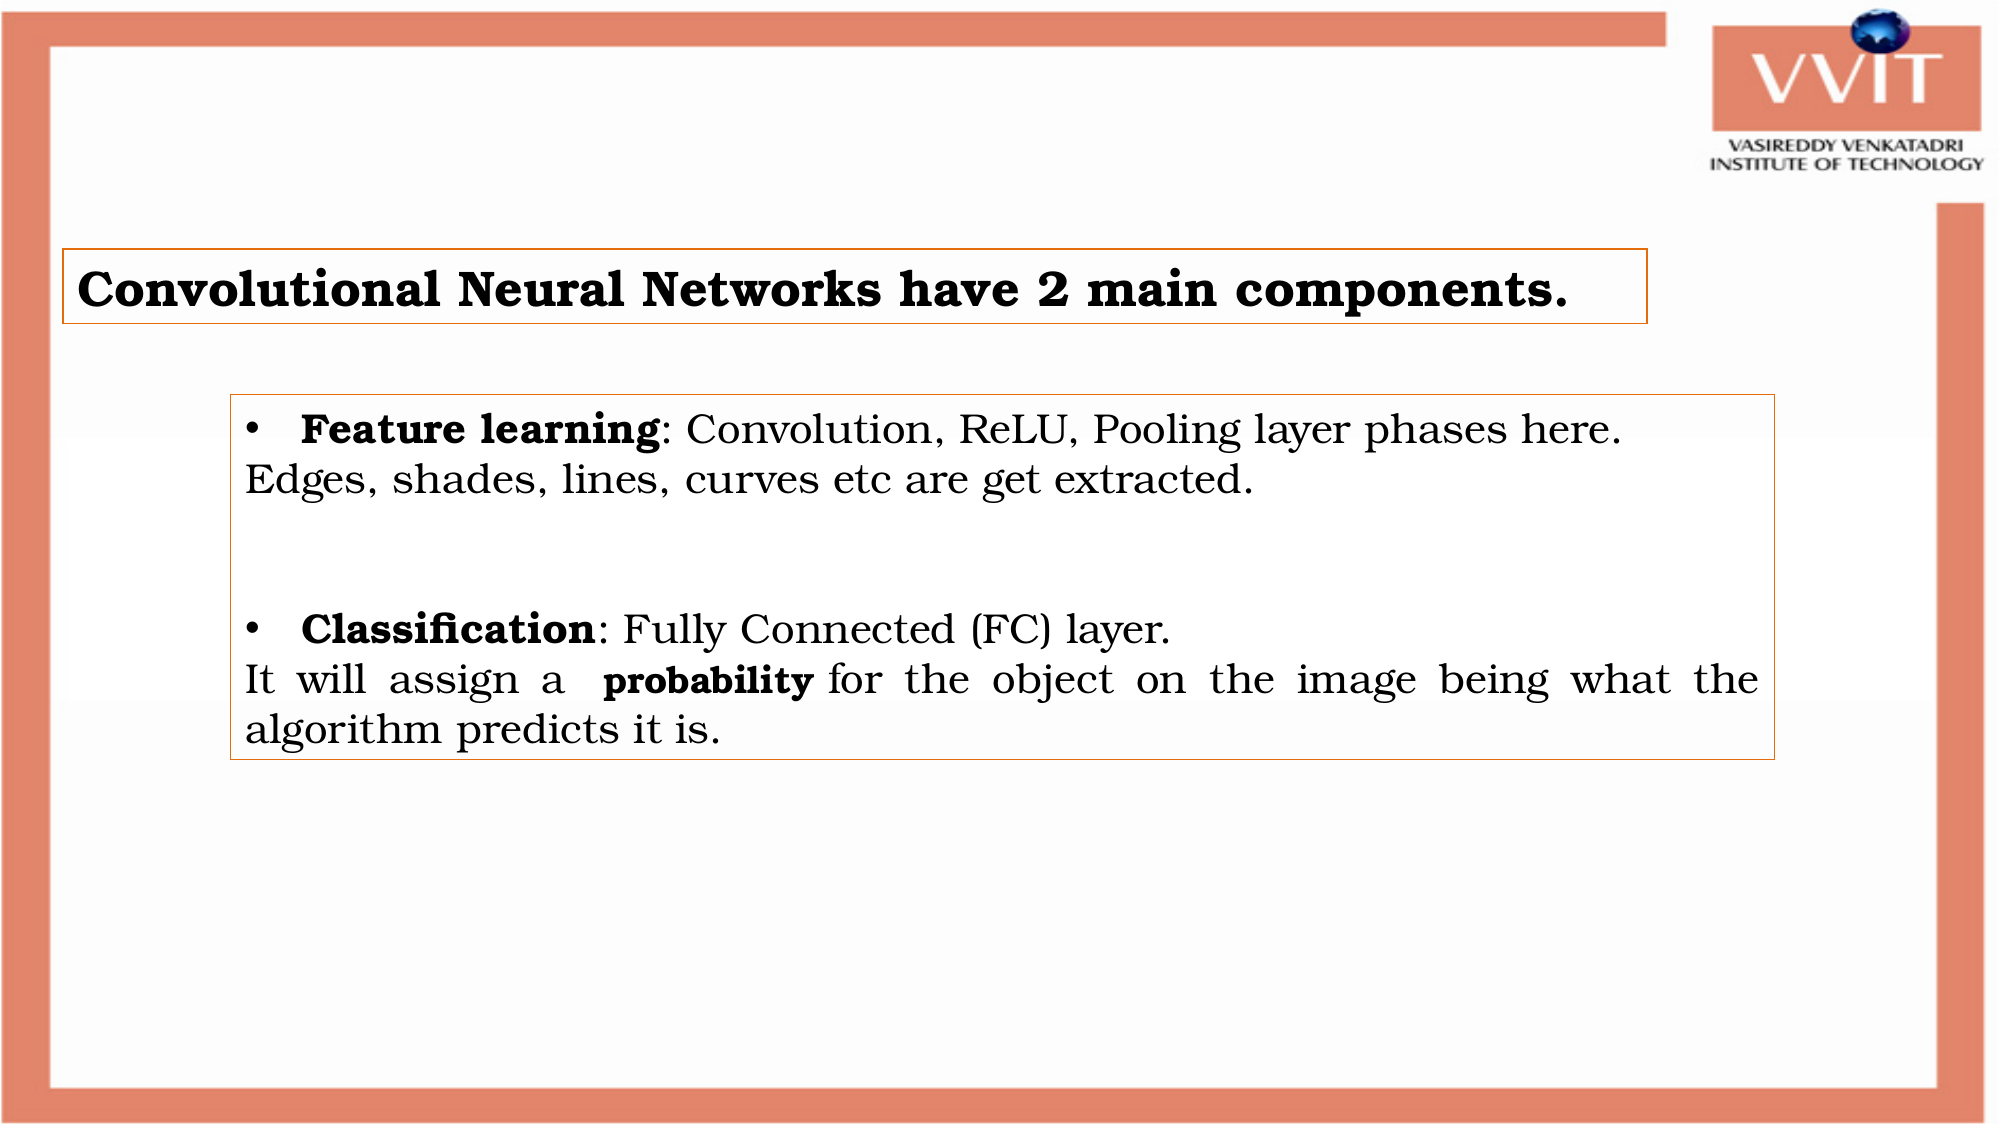

Convolutional Neural Networks have 2 main components.
Feature learning: Convolution, ReLU, Pooling layer phases here.
Edges, shades, lines, curves etc are get extracted.

Classification: Fully Connected (FC) layer.
It will assign a  probability for the object on the image being what the algorithm predicts it is.